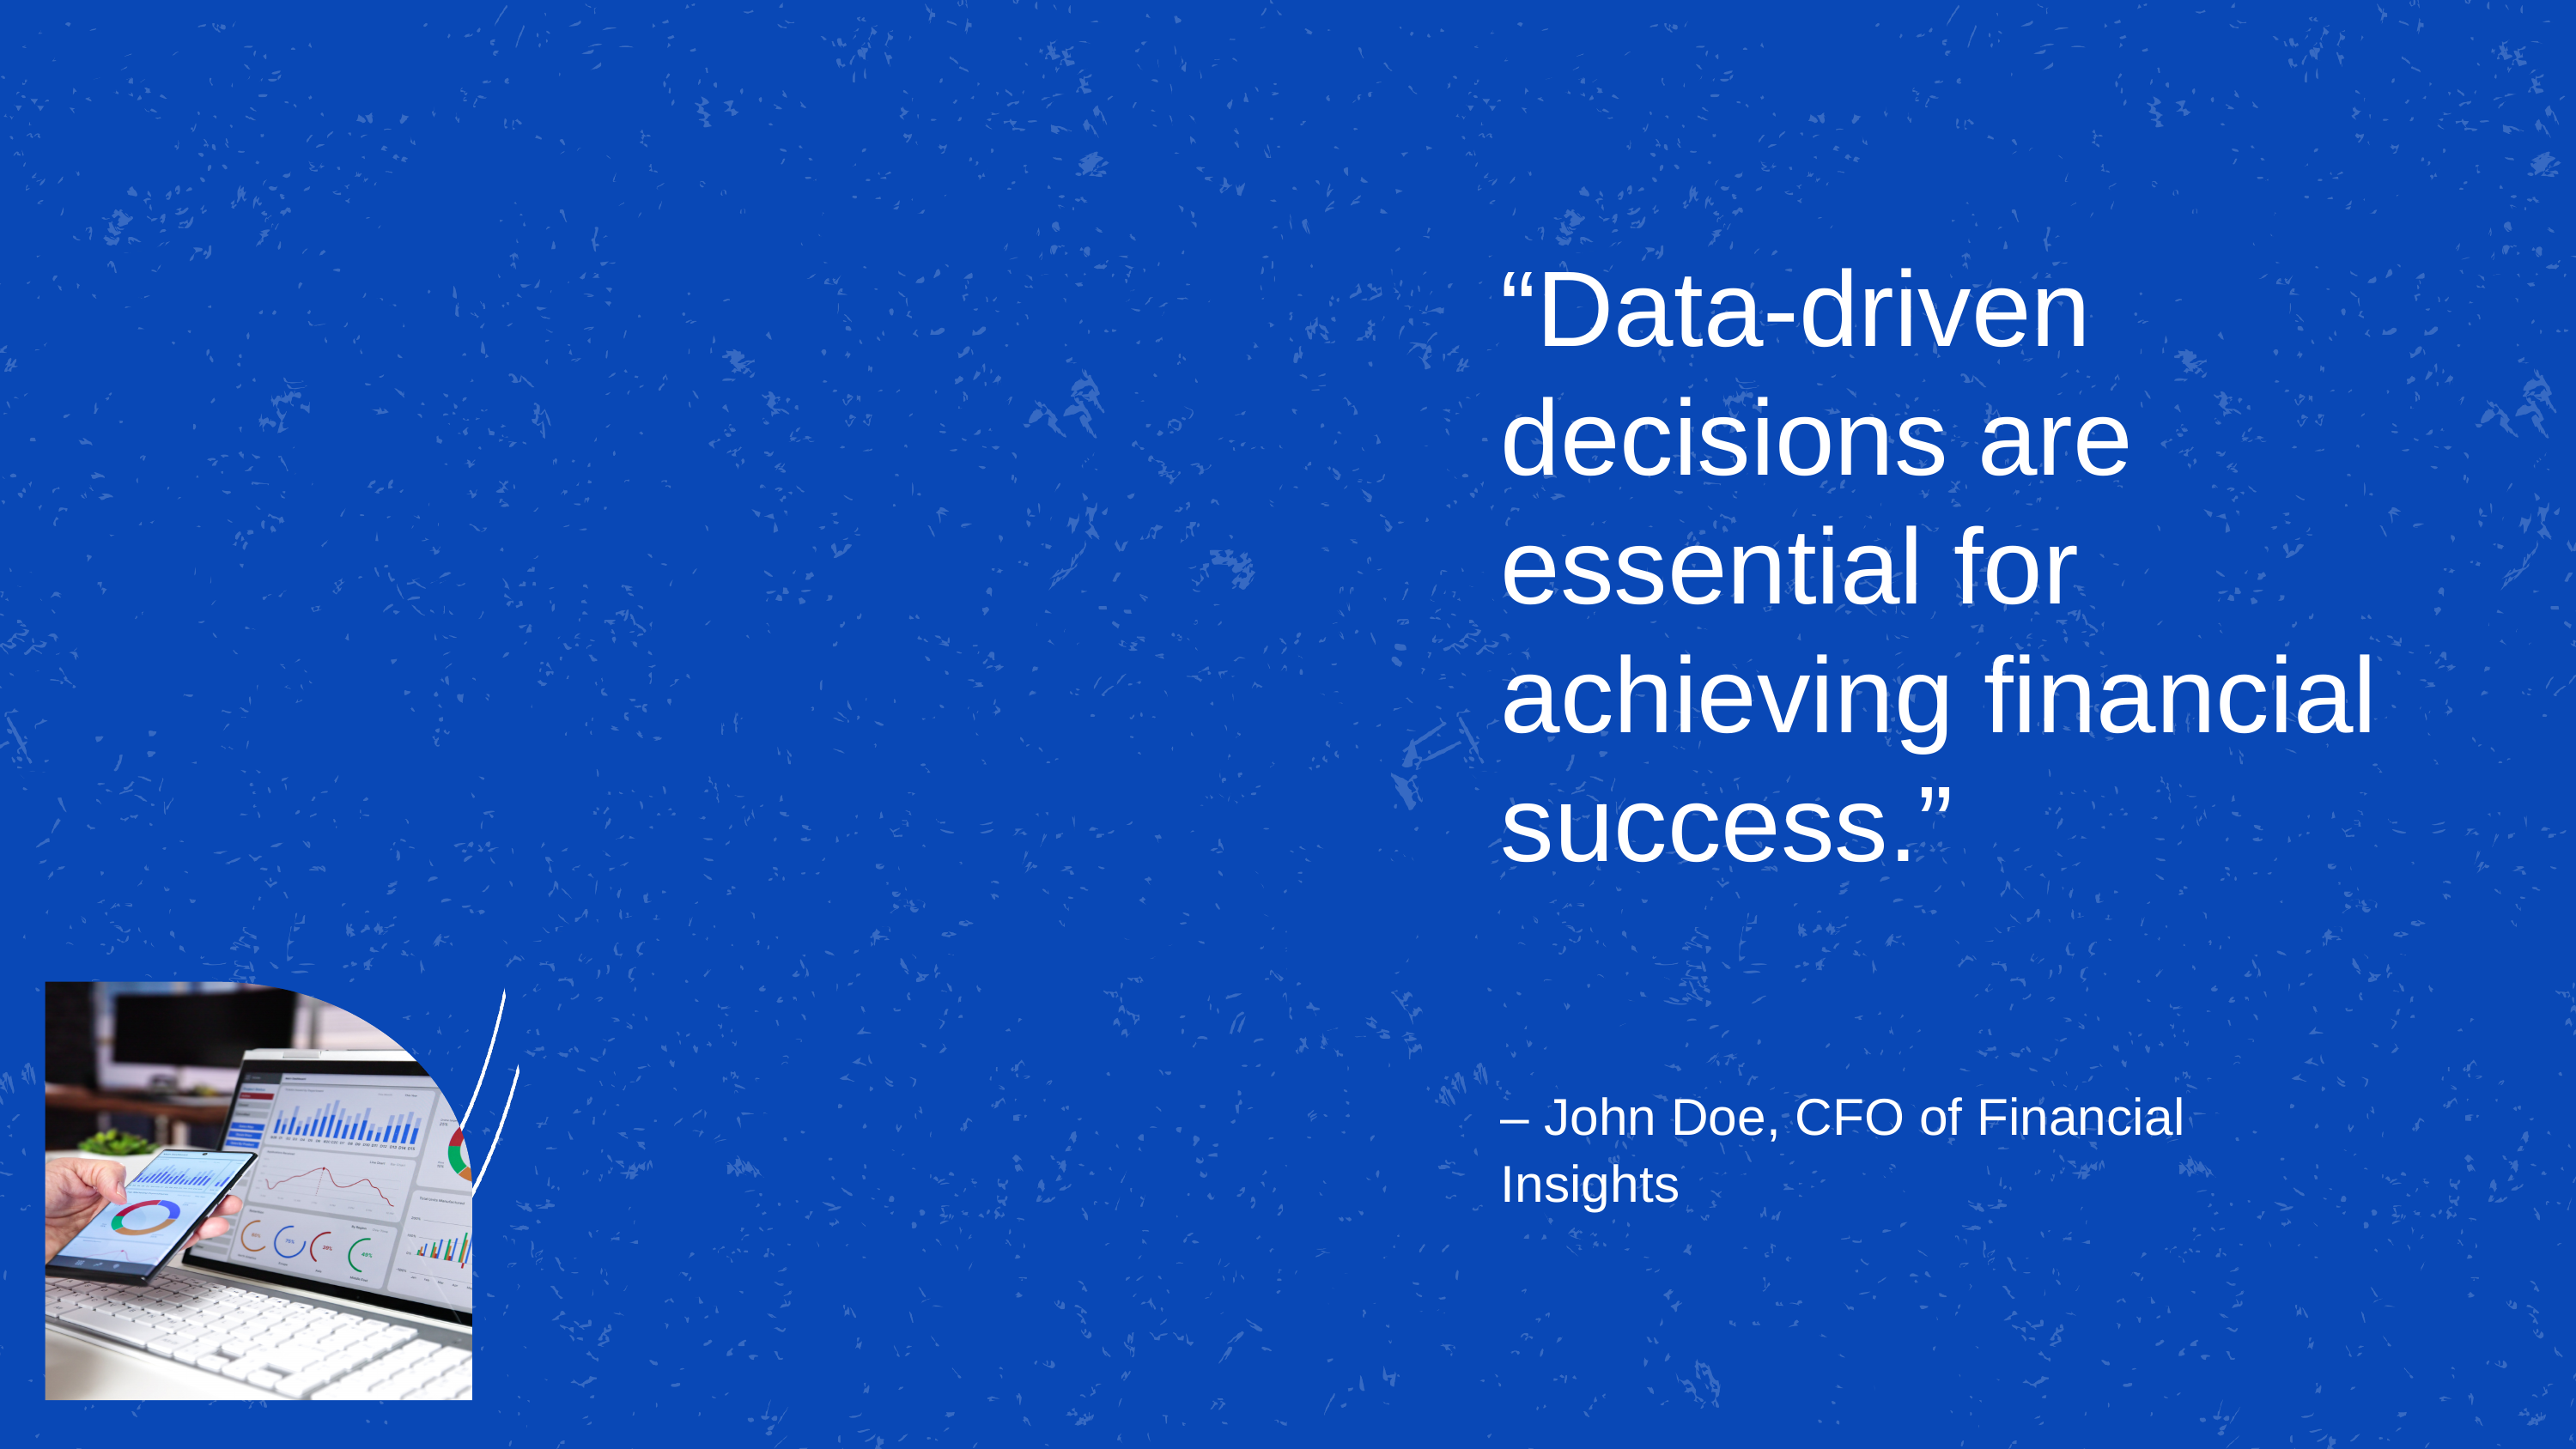

“Data-driven decisions are essential for achieving financial success.”
– John Doe, CFO of Financial Insights